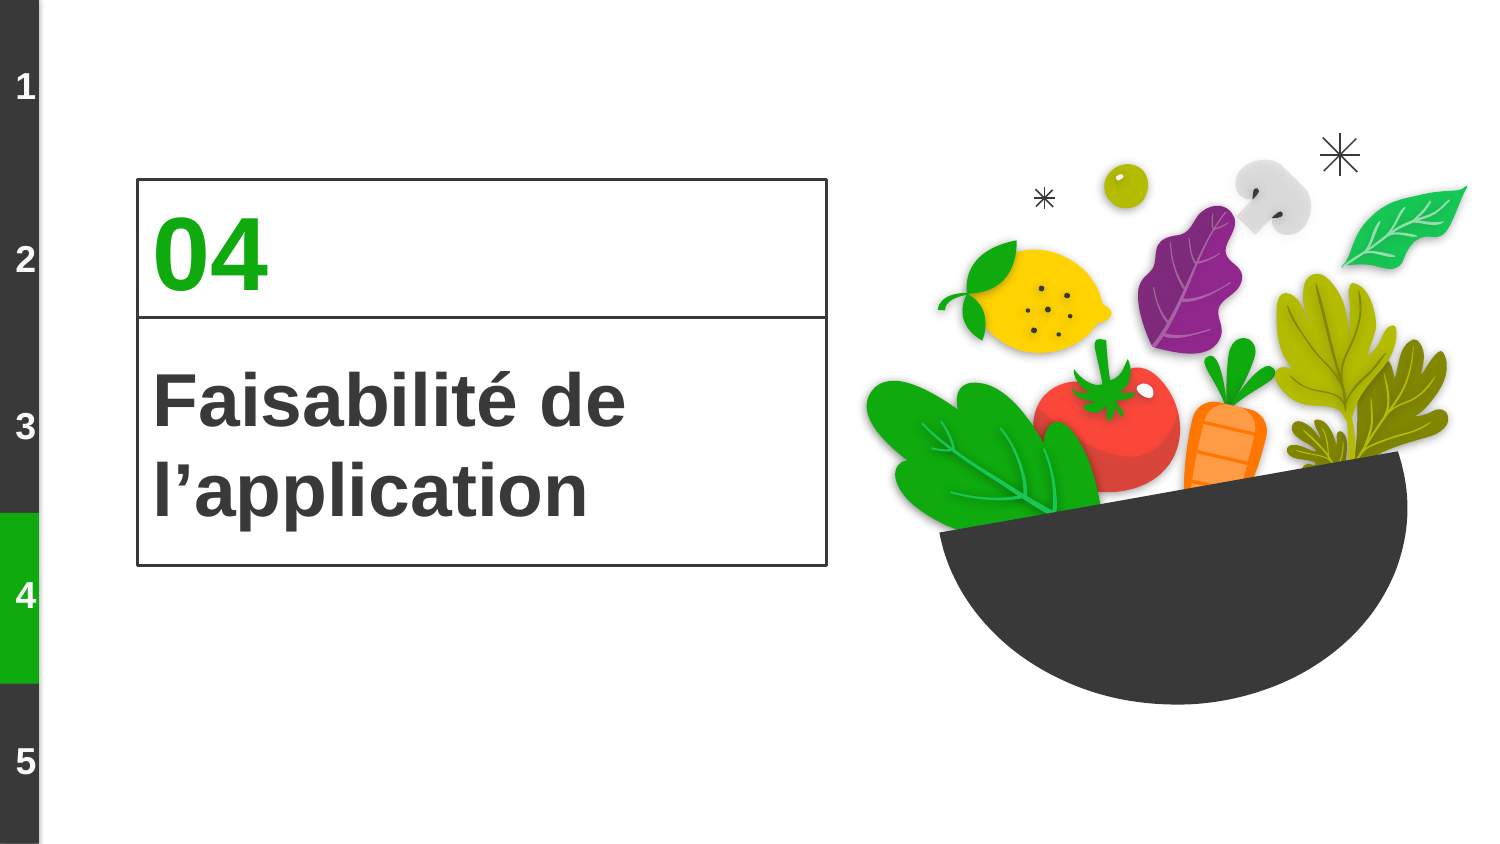

1

04
2
# Faisabilité de l’application
3

4
5